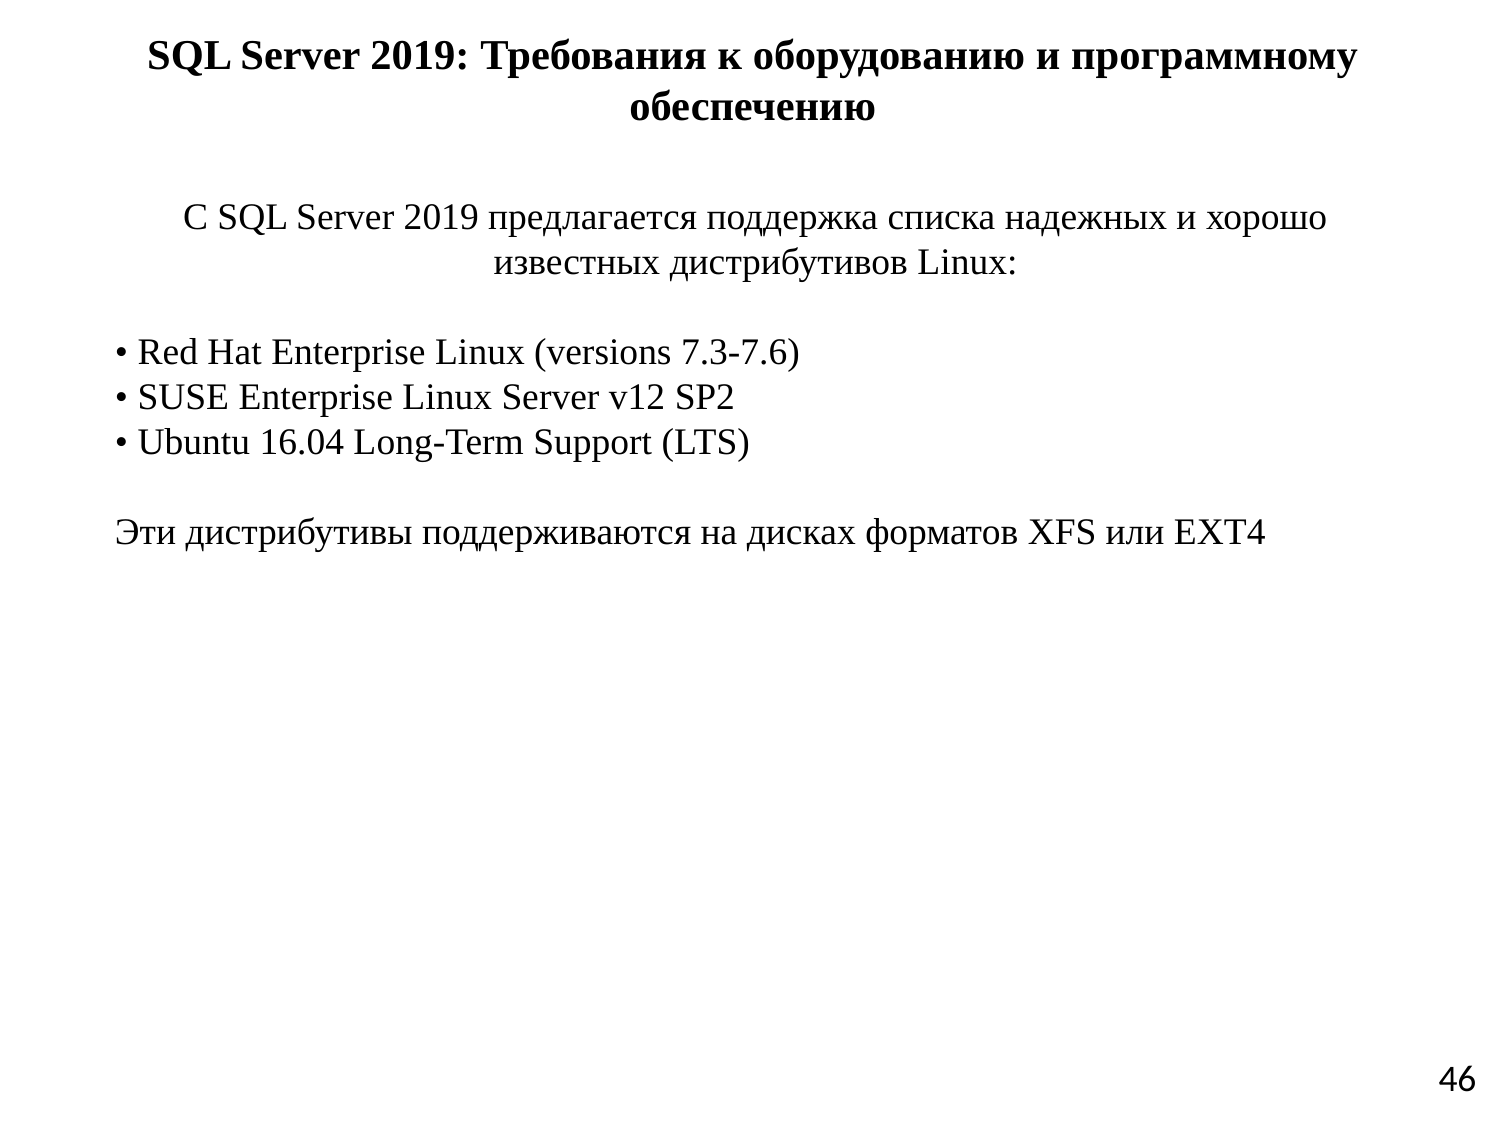

# SQL Server 2019: Требования к оборудованию и программному обеспечению
С SQL Server 2019 предлагается поддержка списка надежных и хорошо известных дистрибутивов Linux:

• Red Hat Enterprise Linux (versions 7.3-7.6)
• SUSE Enterprise Linux Server v12 SP2
• Ubuntu 16.04 Long-Term Support (LTS)

Эти дистрибутивы поддерживаются на дисках форматов XFS или EXT4
46